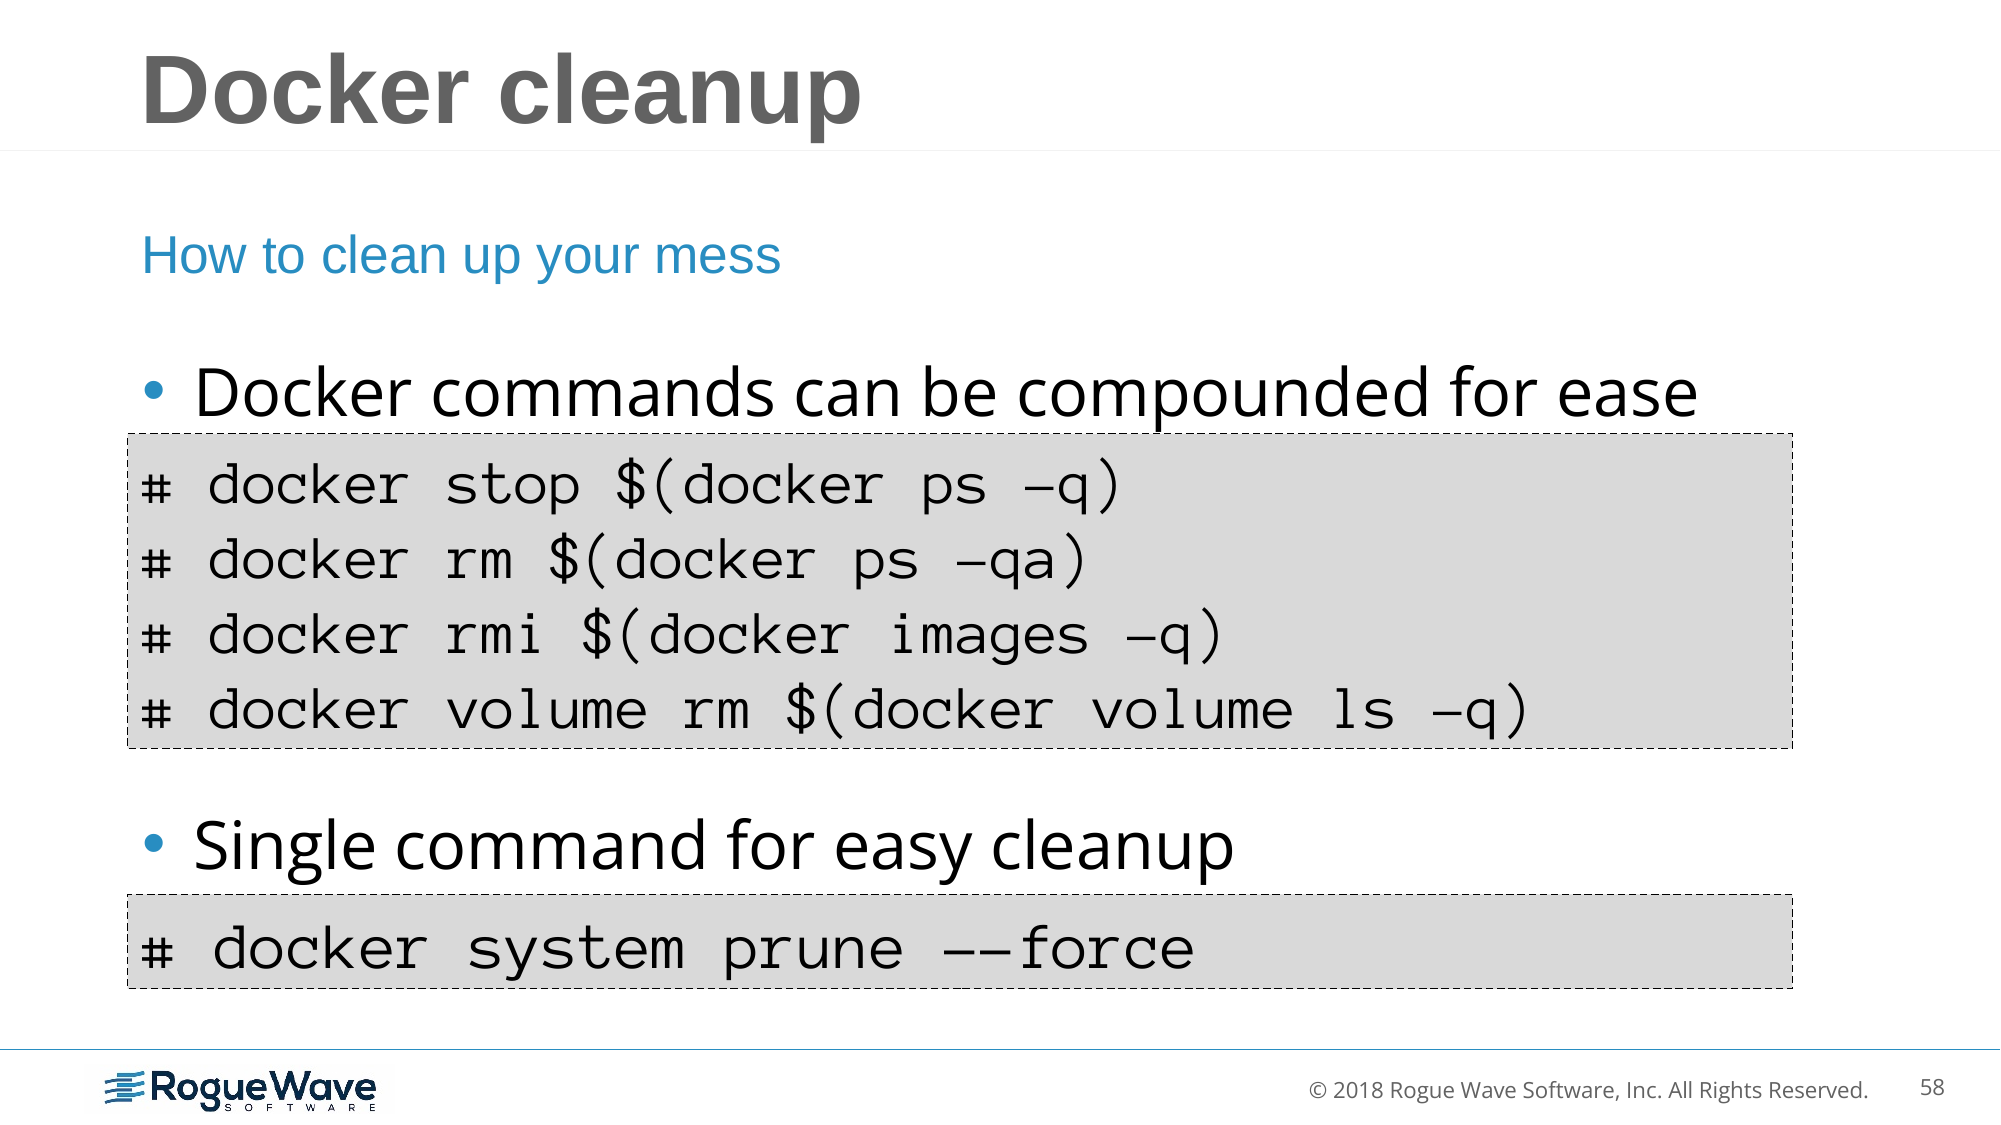

# Docker cleanup
How to clean up your mess
Docker commands can be compounded for ease

Single command for easy cleanup

# docker stop $(docker ps –q)
# docker rm $(docker ps –qa)
# docker rmi $(docker images –q)
# docker volume rm $(docker volume ls –q)
# docker system prune --force